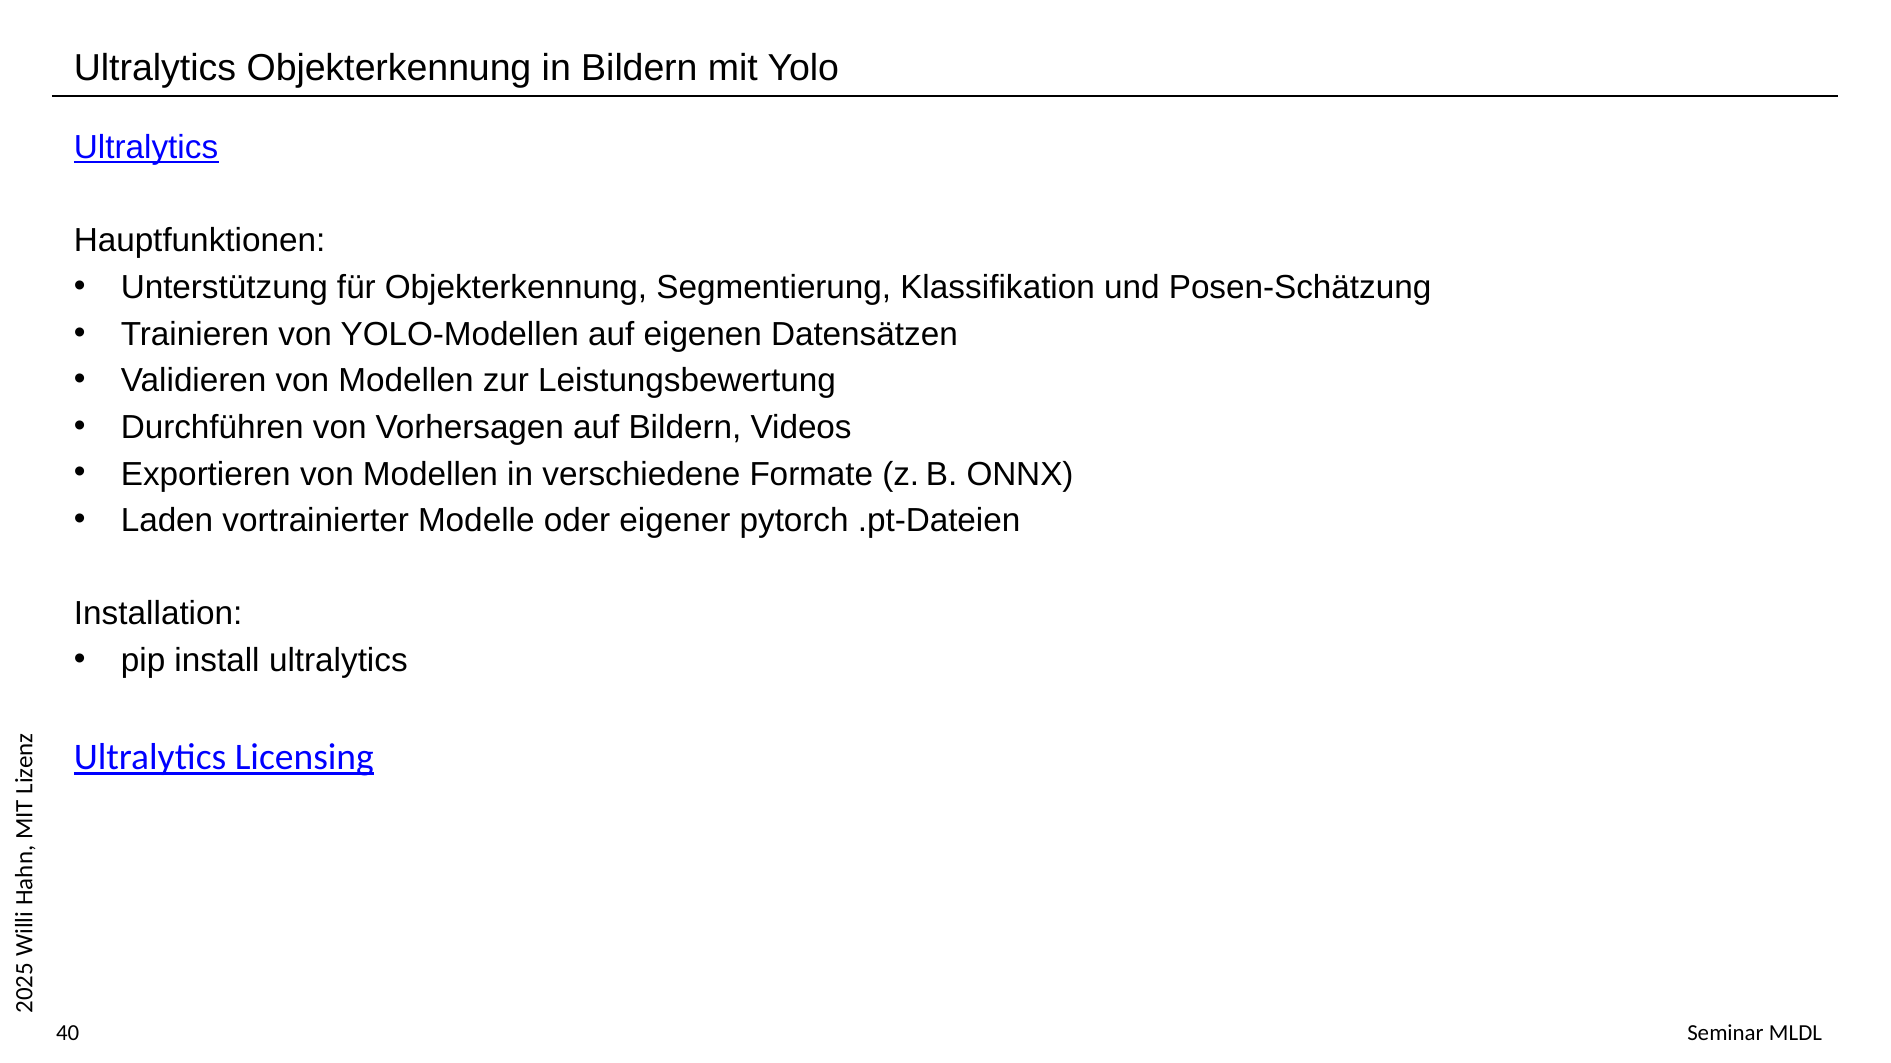

Ultralytics Objekterkennung in Bildern mit Yolo
Ultralytics

Hauptfunktionen:
Unterstützung für Objekterkennung, Segmentierung, Klassifikation und Posen-Schätzung
Trainieren von YOLO-Modellen auf eigenen Datensätzen
Validieren von Modellen zur Leistungsbewertung
Durchführen von Vorhersagen auf Bildern, Videos
Exportieren von Modellen in verschiedene Formate (z. B. ONNX)
Laden vortrainierter Modelle oder eigener pytorch .pt-Dateien

Installation:
pip install ultralytics

Ultralytics Licensing